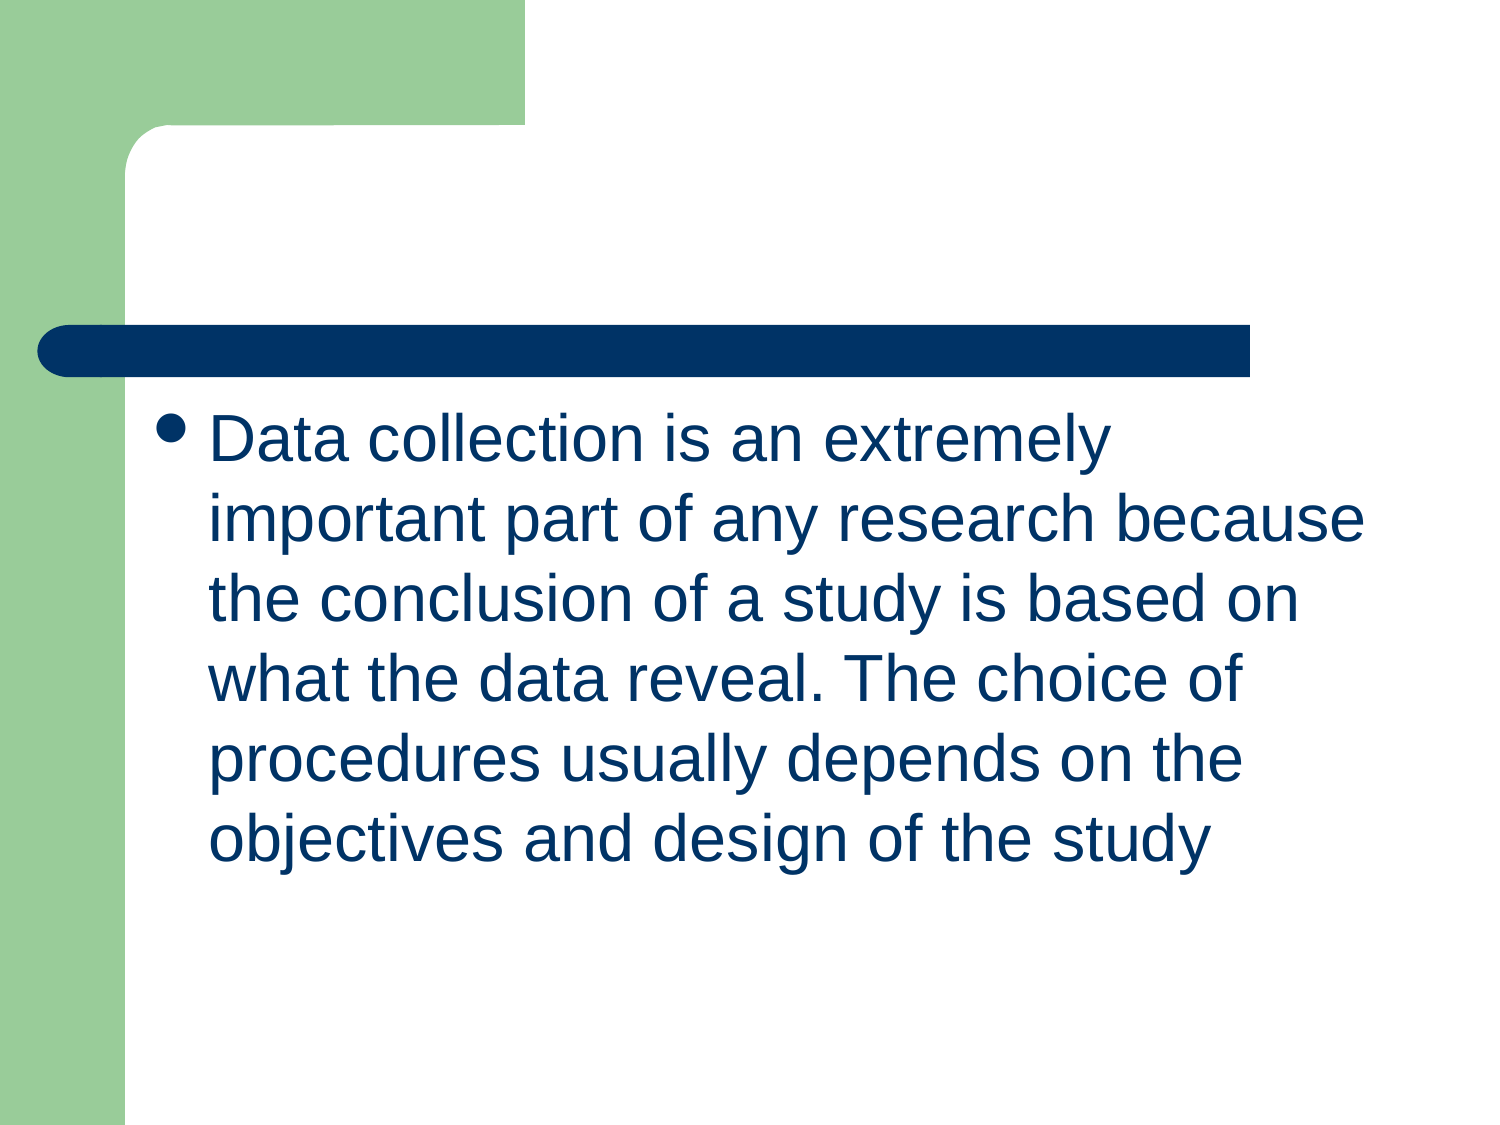

#
Data collection is an extremely important part of any research because the conclusion of a study is based on what the data reveal. The choice of procedures usually depends on the objectives and design of the study